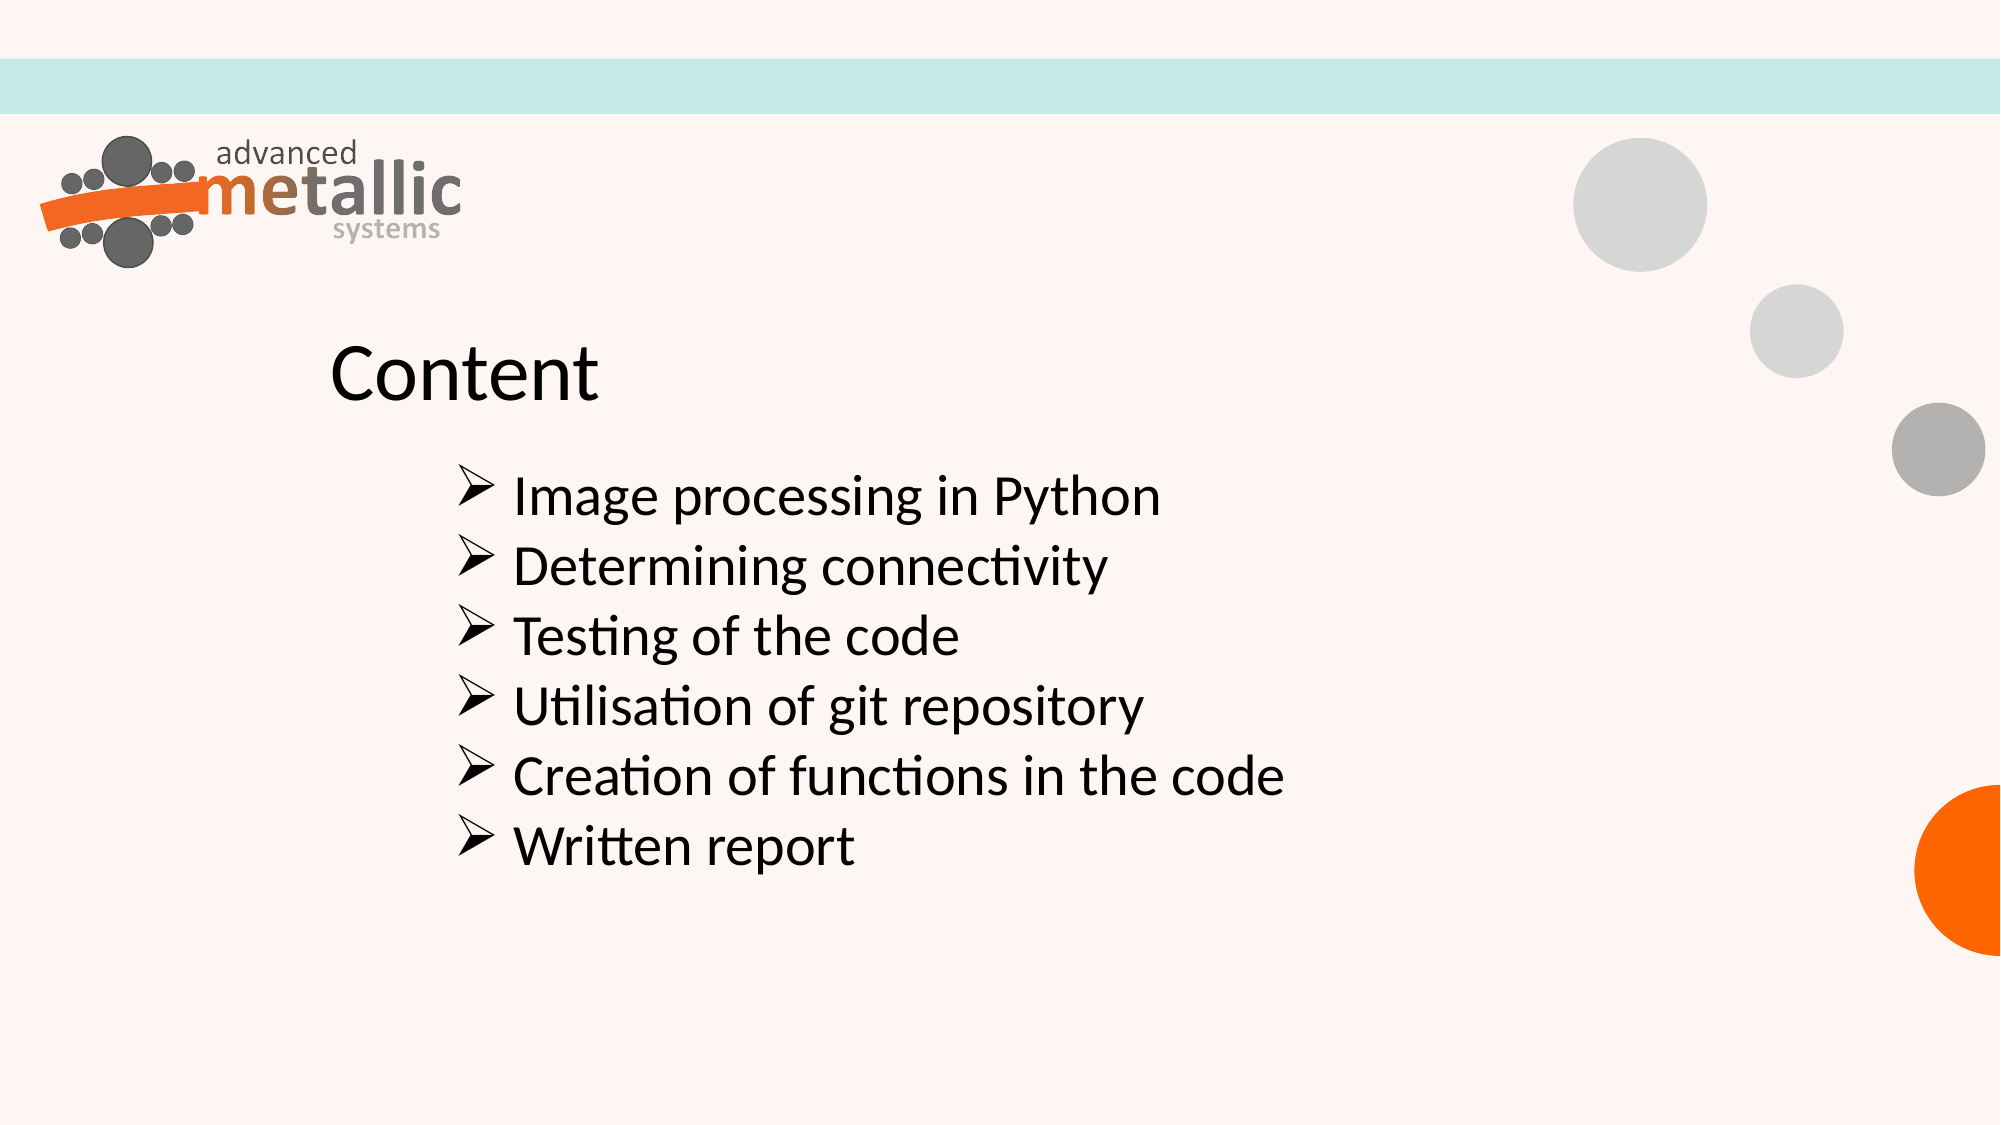

Content
 Image processing in Python
 Determining connectivity
 Testing of the code
 Utilisation of git repository
 Creation of functions in the code
 Written report